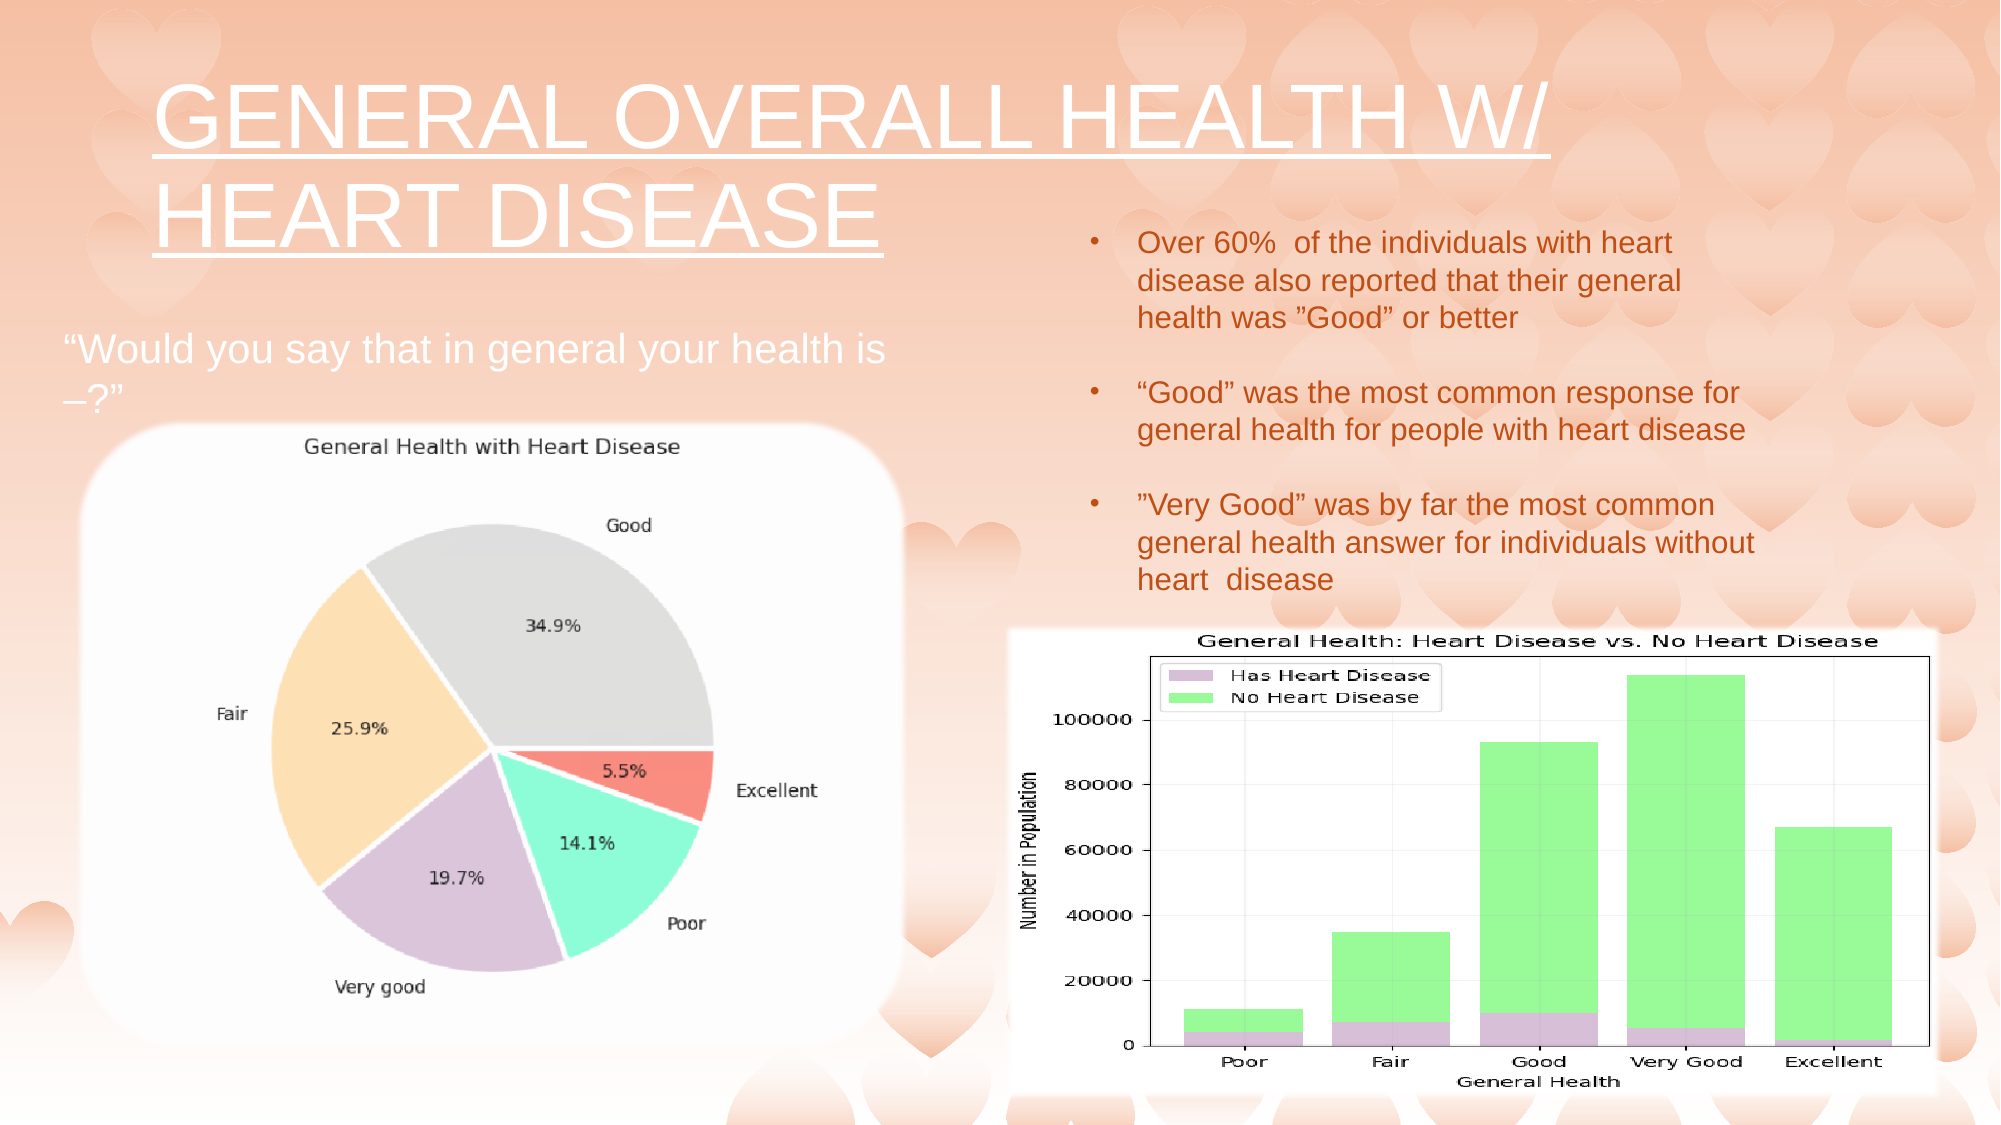

# GENERAL OVERALL HEALTH W/ HEART DISEASE

Over 60%  of the individuals with heart disease also reported that their general health was ”Good” or better

“Good” was the most common response for general health for people with heart disease

”Very Good” was by far the most common general health answer for individuals without heart  disease

“Would you say that in general your health is –?”